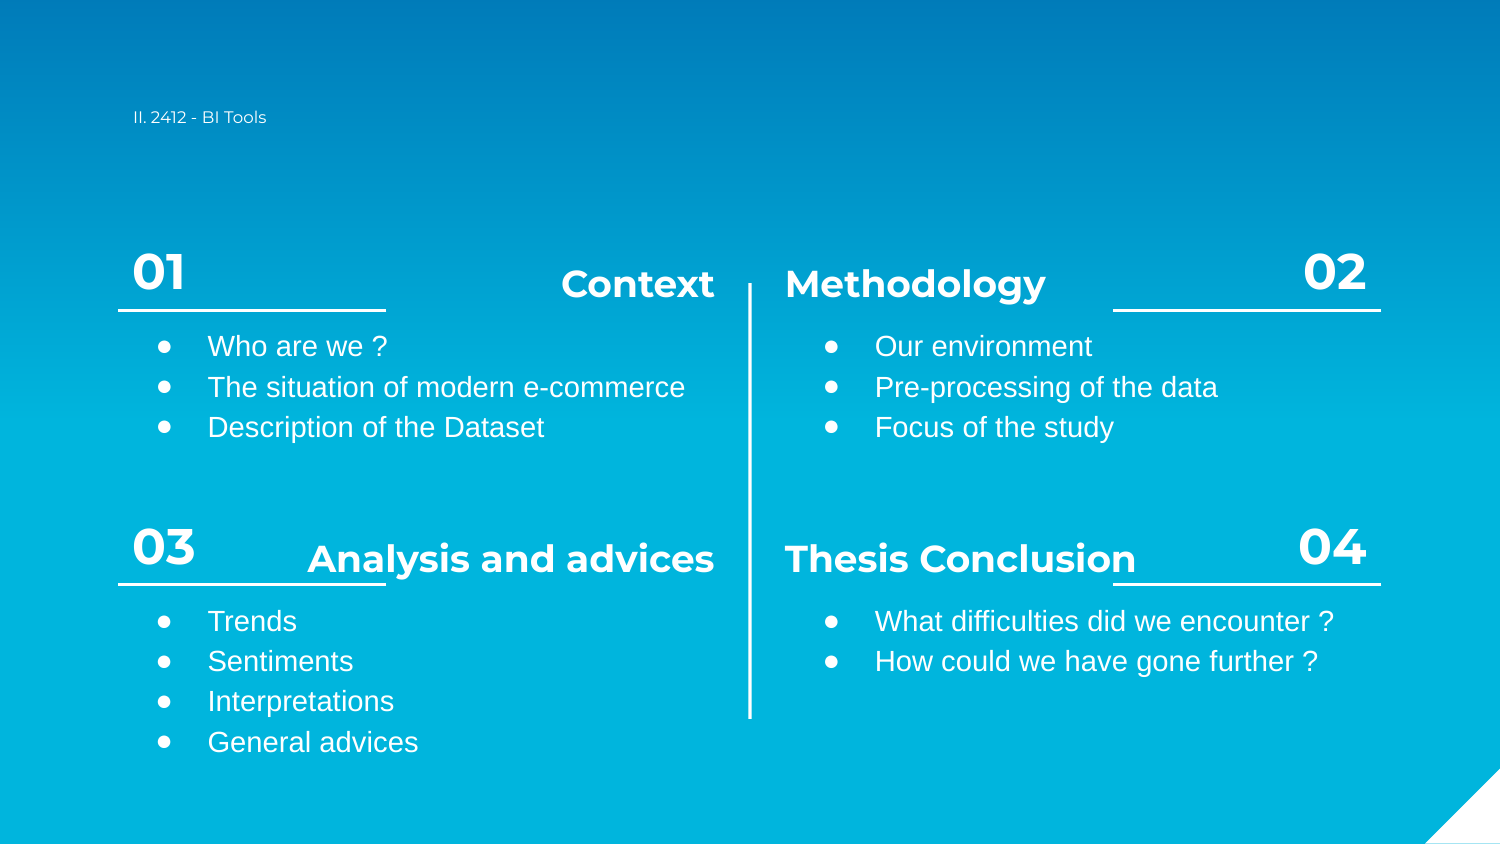

II. 2412 - BI Tools
01
02
Methodology
Context
Who are we ?
The situation of modern e-commerce
Description of the Dataset
Our environment
Pre-processing of the data
Focus of the study
03
04
Thesis Conclusion
Analysis and advices
Trends
Sentiments
Interpretations
General advices
What difficulties did we encounter ?
How could we have gone further ?
2